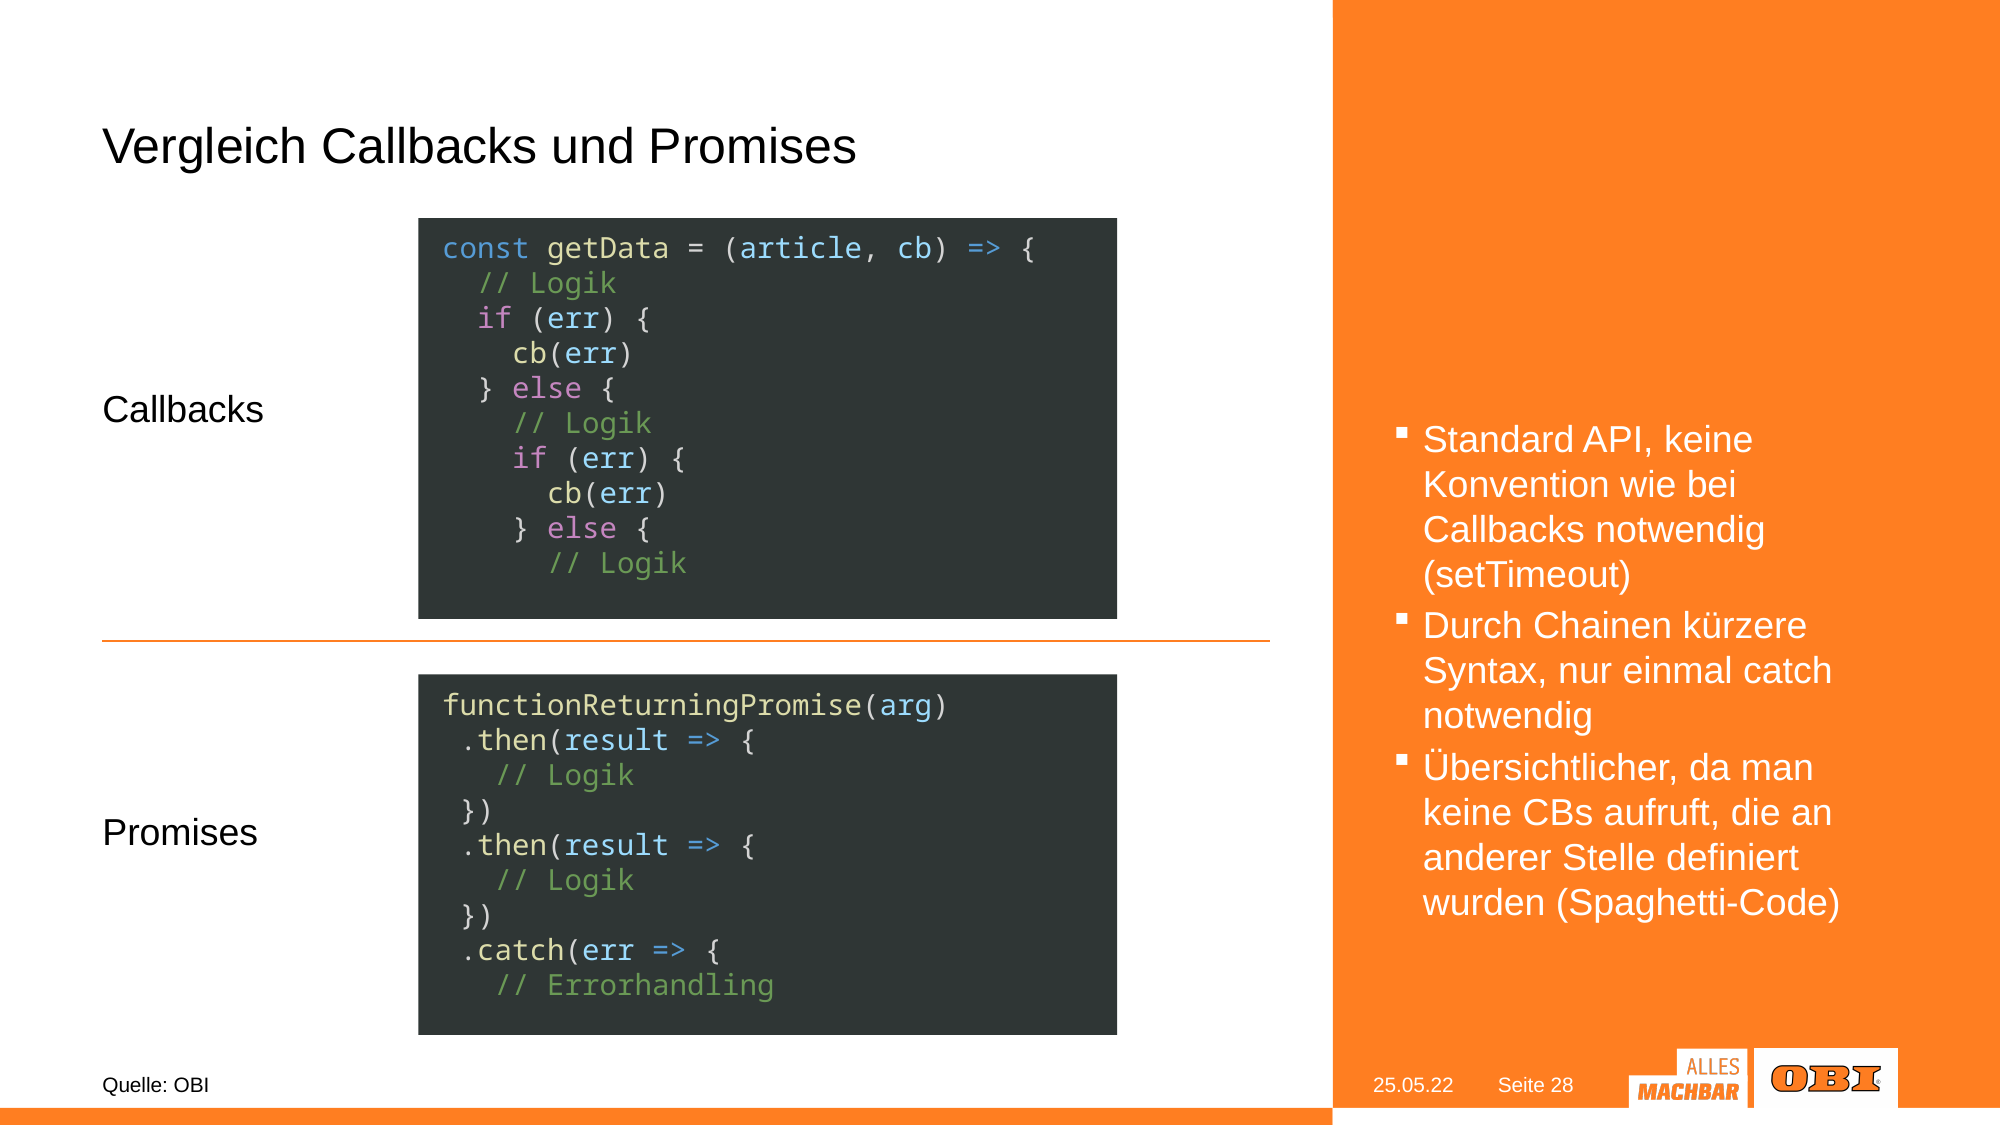

# Vergleich Callbacks und Promises
const getData = (article, cb) => {
  // Logik
  if (err) {
    cb(err)
  } else {
    // Logik
    if (err) {
      cb(err)
    } else {
      // Logik

Standard API, keine Konvention wie bei Callbacks notwendig (setTimeout)
Durch Chainen kürzere Syntax, nur einmal catch notwendig
Übersichtlicher, da man keine CBs aufruft, die an anderer Stelle definiert wurden (Spaghetti-Code)
Callbacks
functionReturningPromise(arg)
 .then(result => {
   // Logik
 })
 .then(result => {
   // Logik
 })
 .catch(err => {
   // Errorhandling

Promises
Quelle: OBI
25.05.22
Seite 28